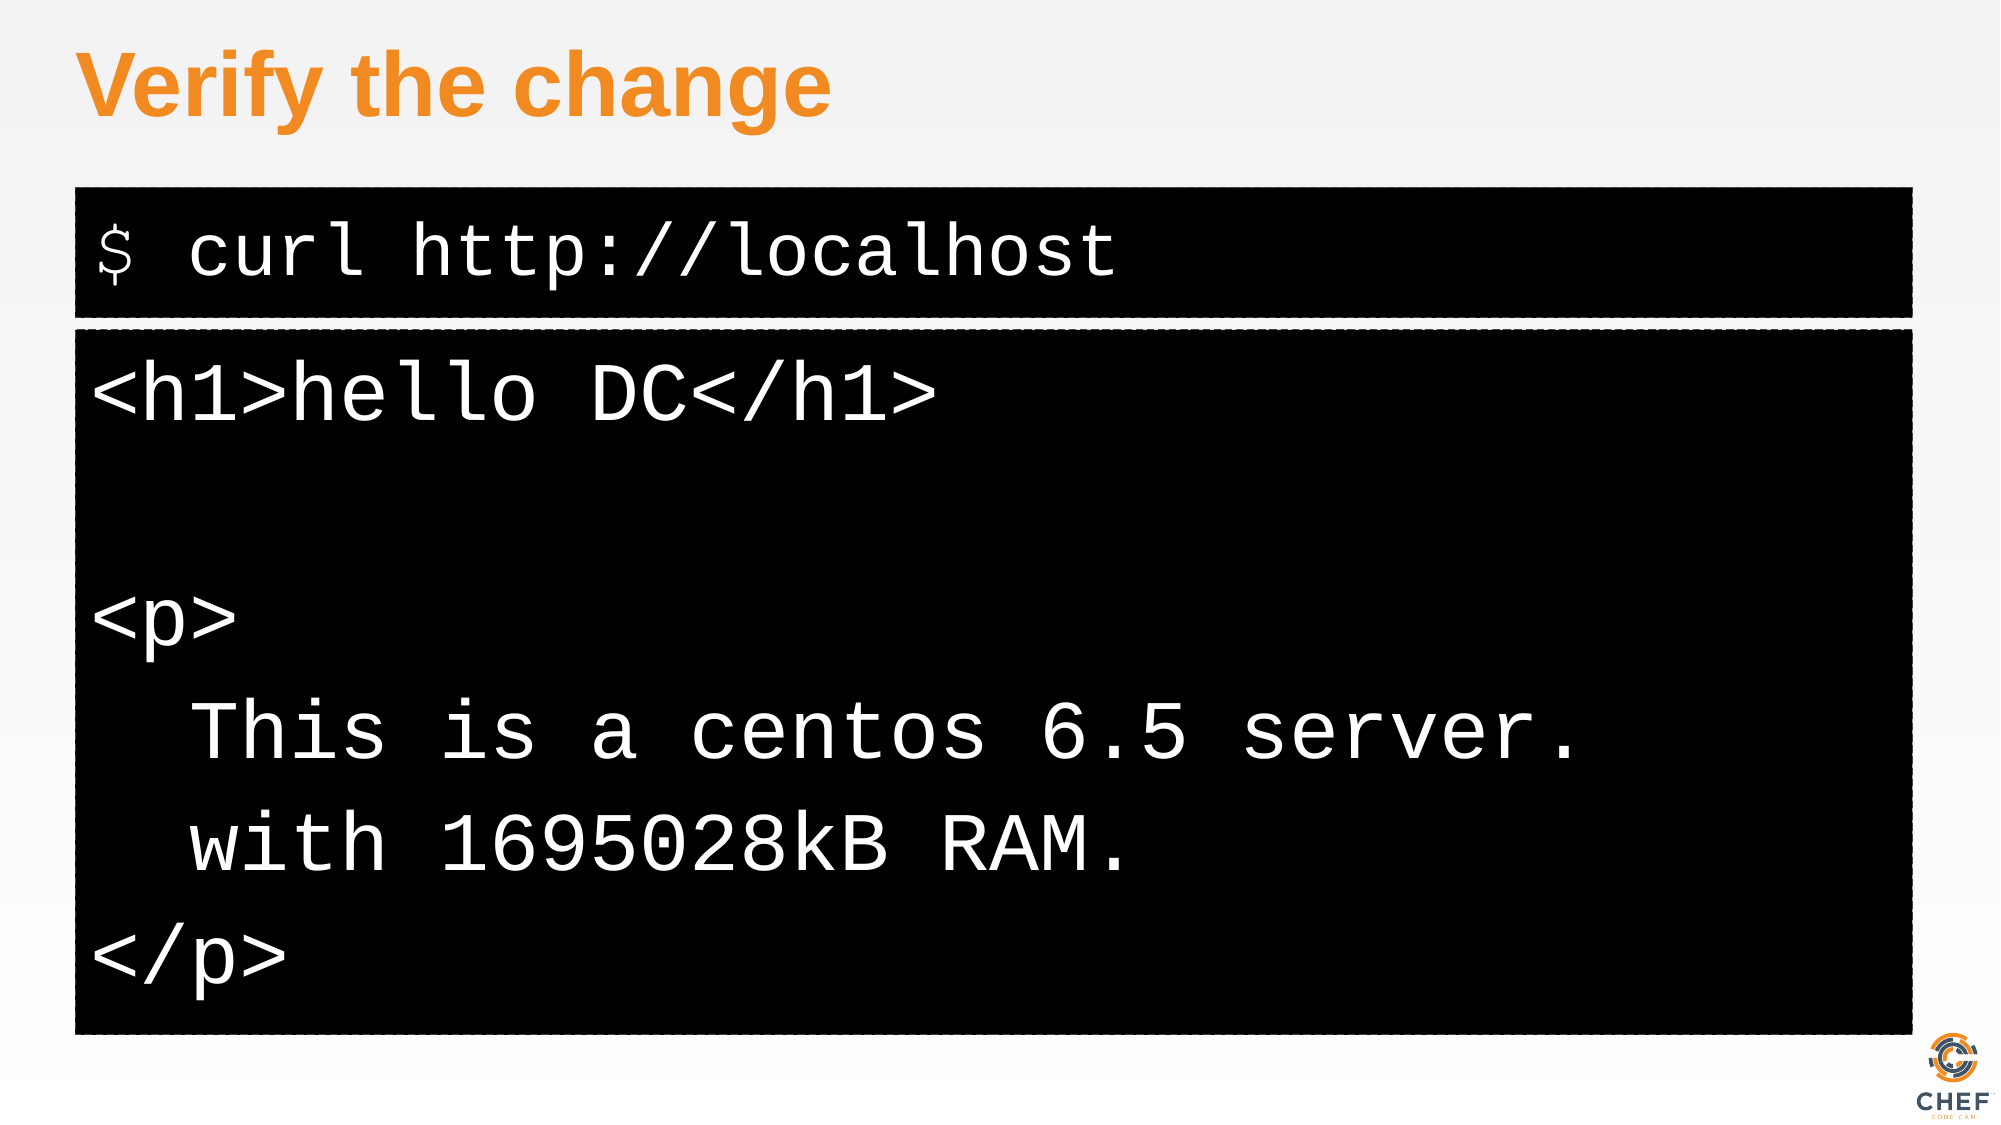

# Verify the change
curl http://localhost
<h1>hello DC</h1>

<p>
  This is a centos 6.5 server.
  with 1695028kB RAM.
</p>